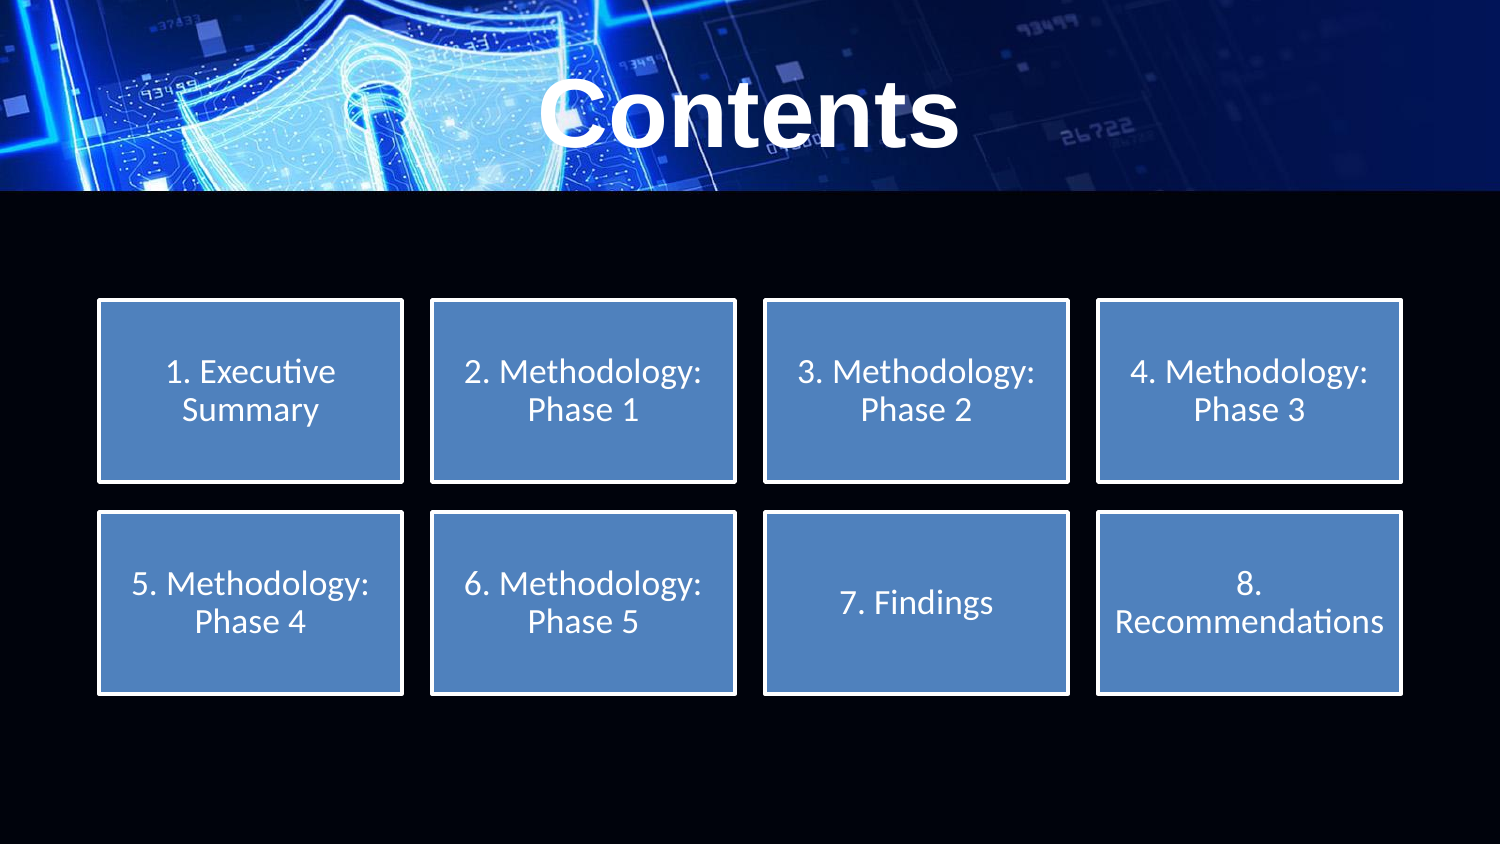

# Contents

1. Executive Summary

2. Methodology: Phase 1

3. Methodology: Phase 2

4. Methodology: Phase 3

5. Methodology: Phase 4

6. Methodology: Phase 5

7. Findings

8. Recommendations